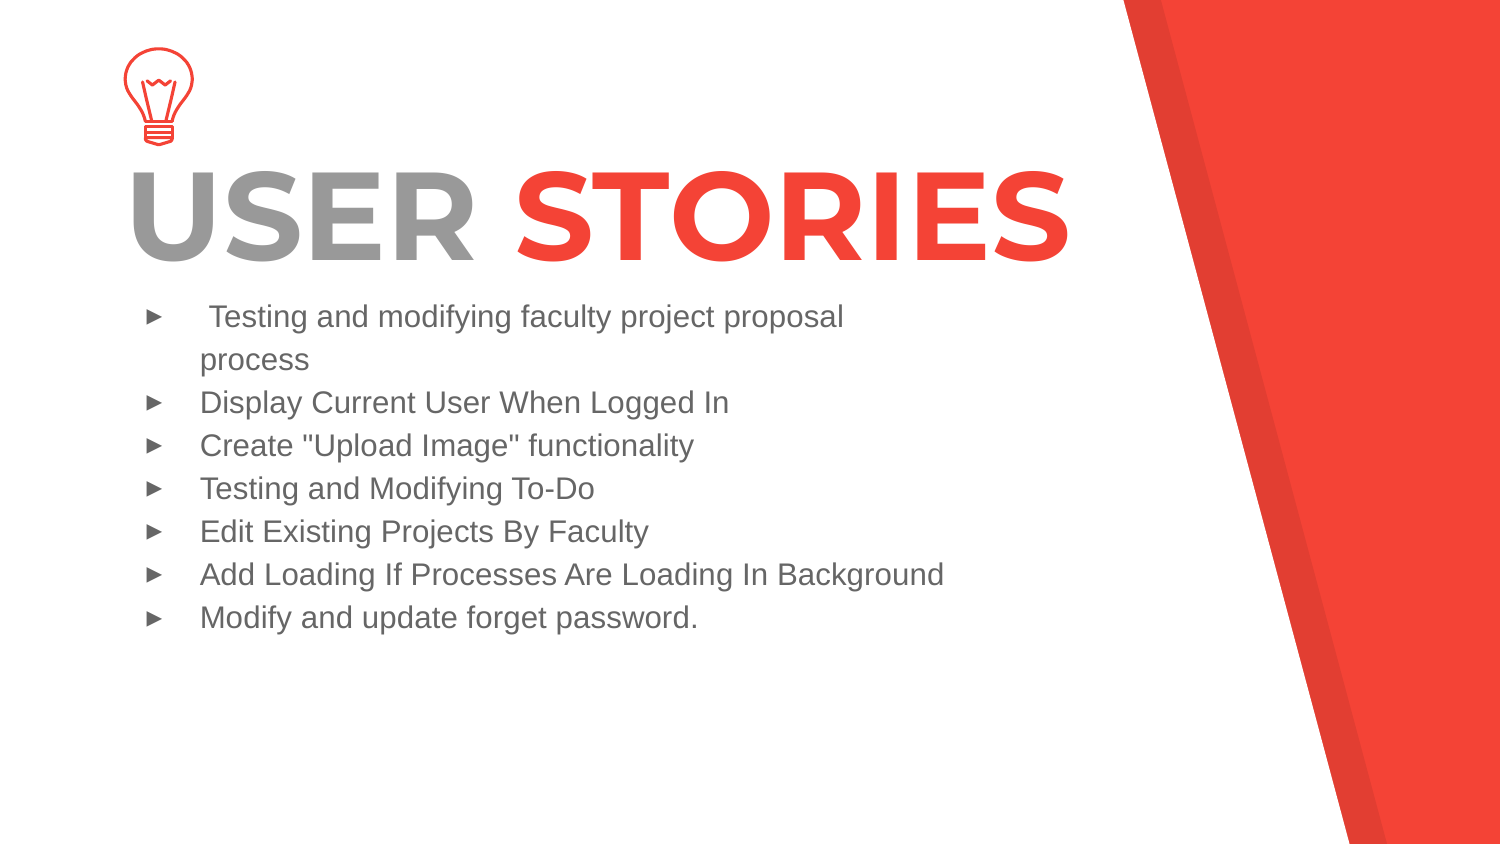

USER STORIES
 Testing and modifying faculty project proposal process
Display Current User When Logged In
Create "Upload Image" functionality
Testing and Modifying To-Do
Edit Existing Projects By Faculty
Add Loading If Processes Are Loading In Background
Modify and update forget password.